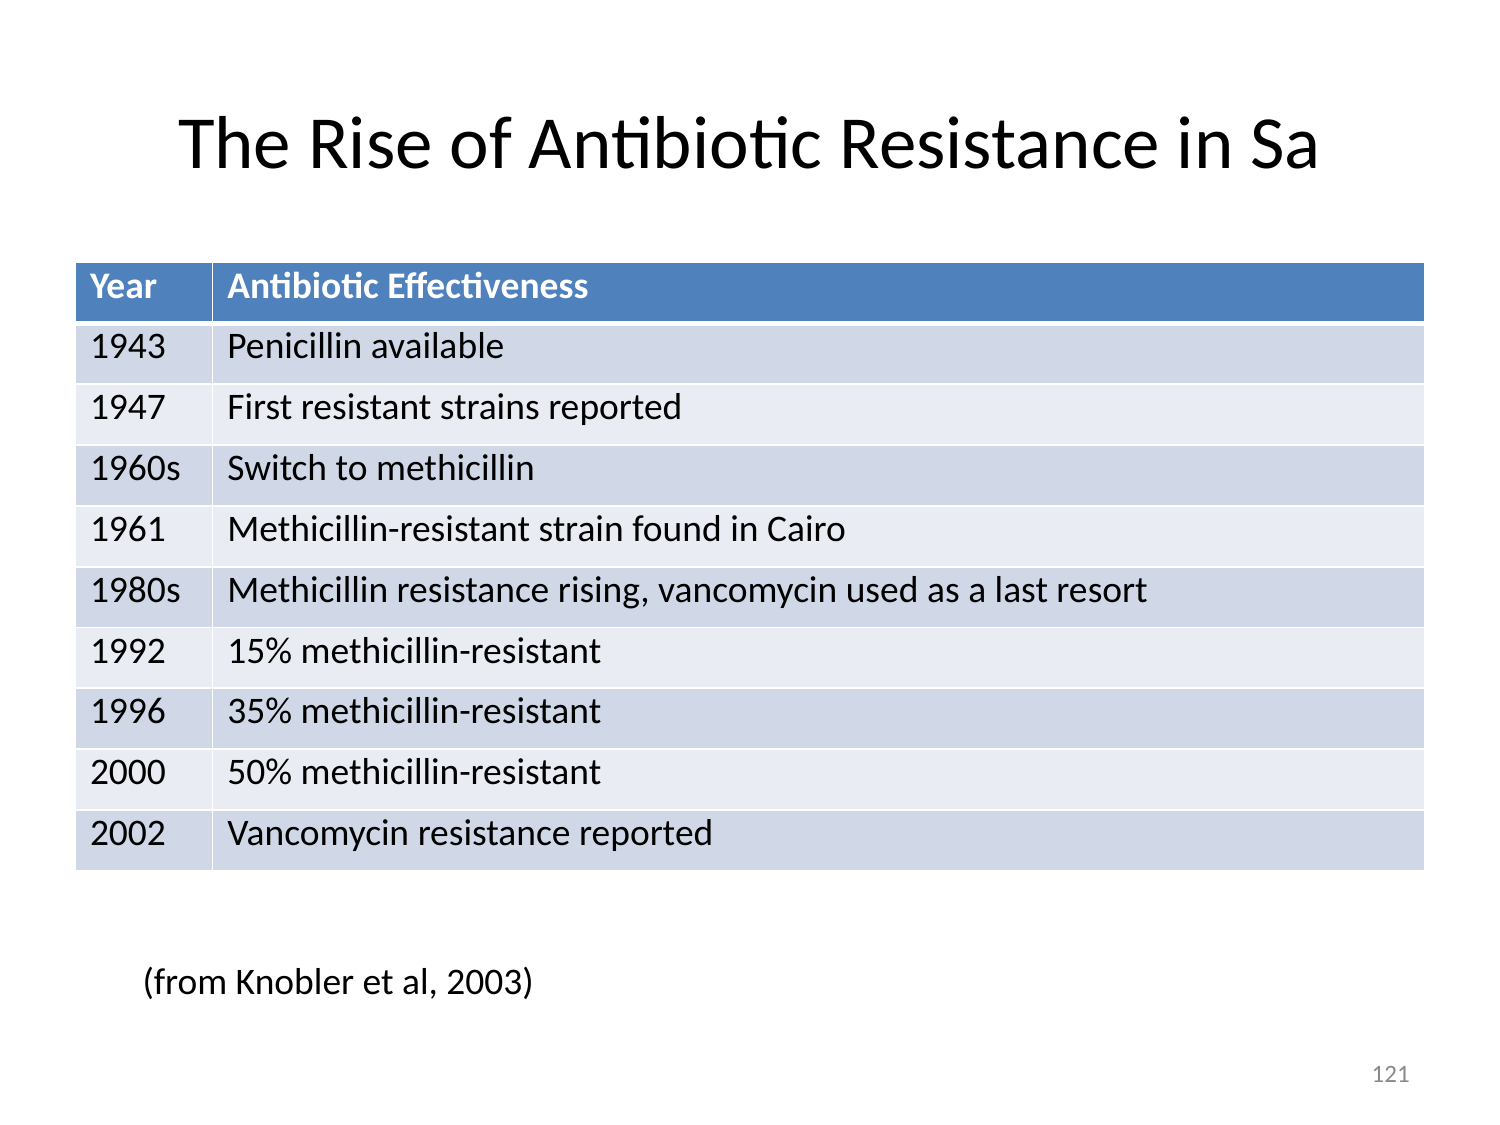

# The Rise of Antibiotic Resistance in Sa
| Year | Antibiotic Effectiveness |
| --- | --- |
| 1943 | Penicillin available |
| 1947 | First resistant strains reported |
| 1960s | Switch to methicillin |
| 1961 | Methicillin-resistant strain found in Cairo |
| 1980s | Methicillin resistance rising, vancomycin used as a last resort |
| 1992 | 15% methicillin-resistant |
| 1996 | 35% methicillin-resistant |
| 2000 | 50% methicillin-resistant |
| 2002 | Vancomycin resistance reported |
(from Knobler et al, 2003)
121